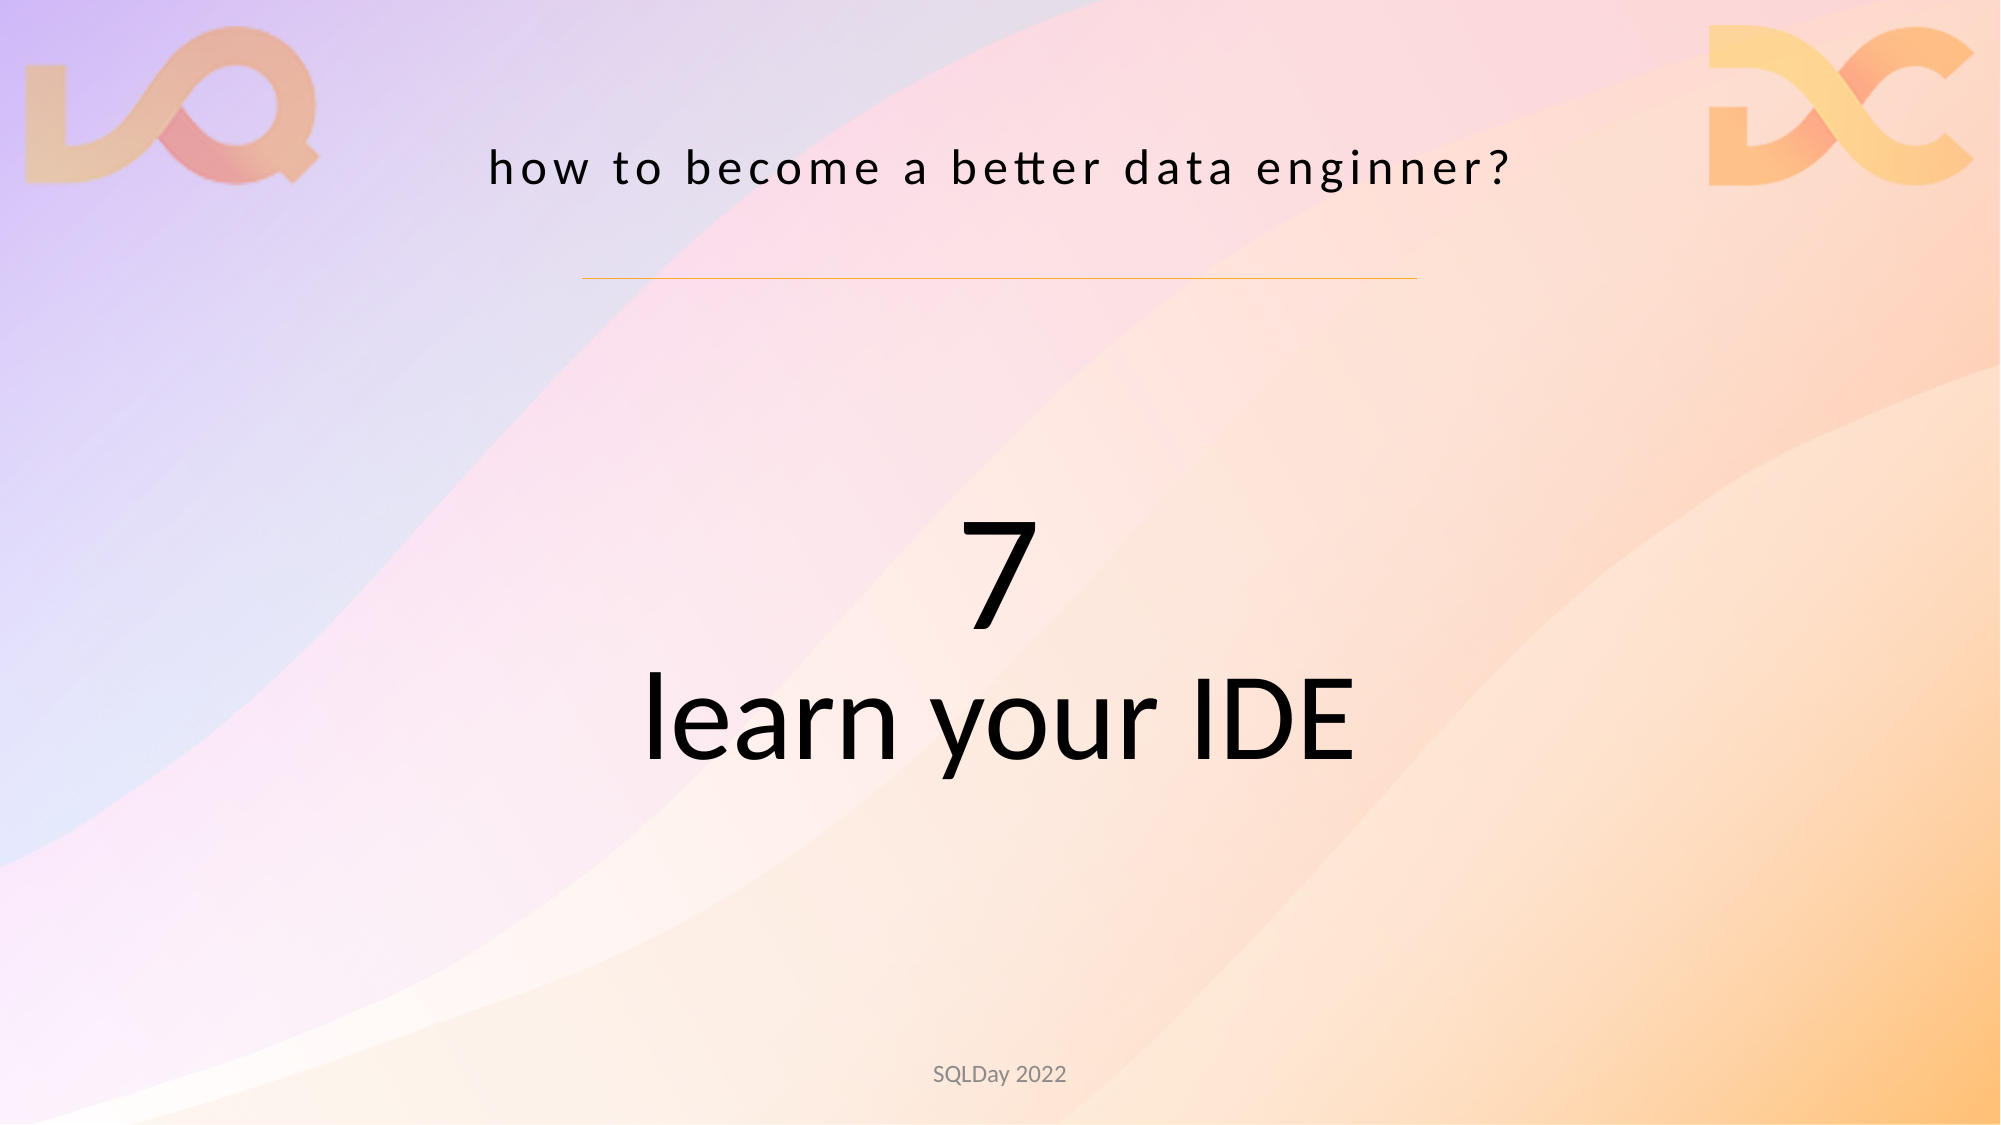

# how to become a better data enginner?
learn your IDE
7
SQLDay 2022